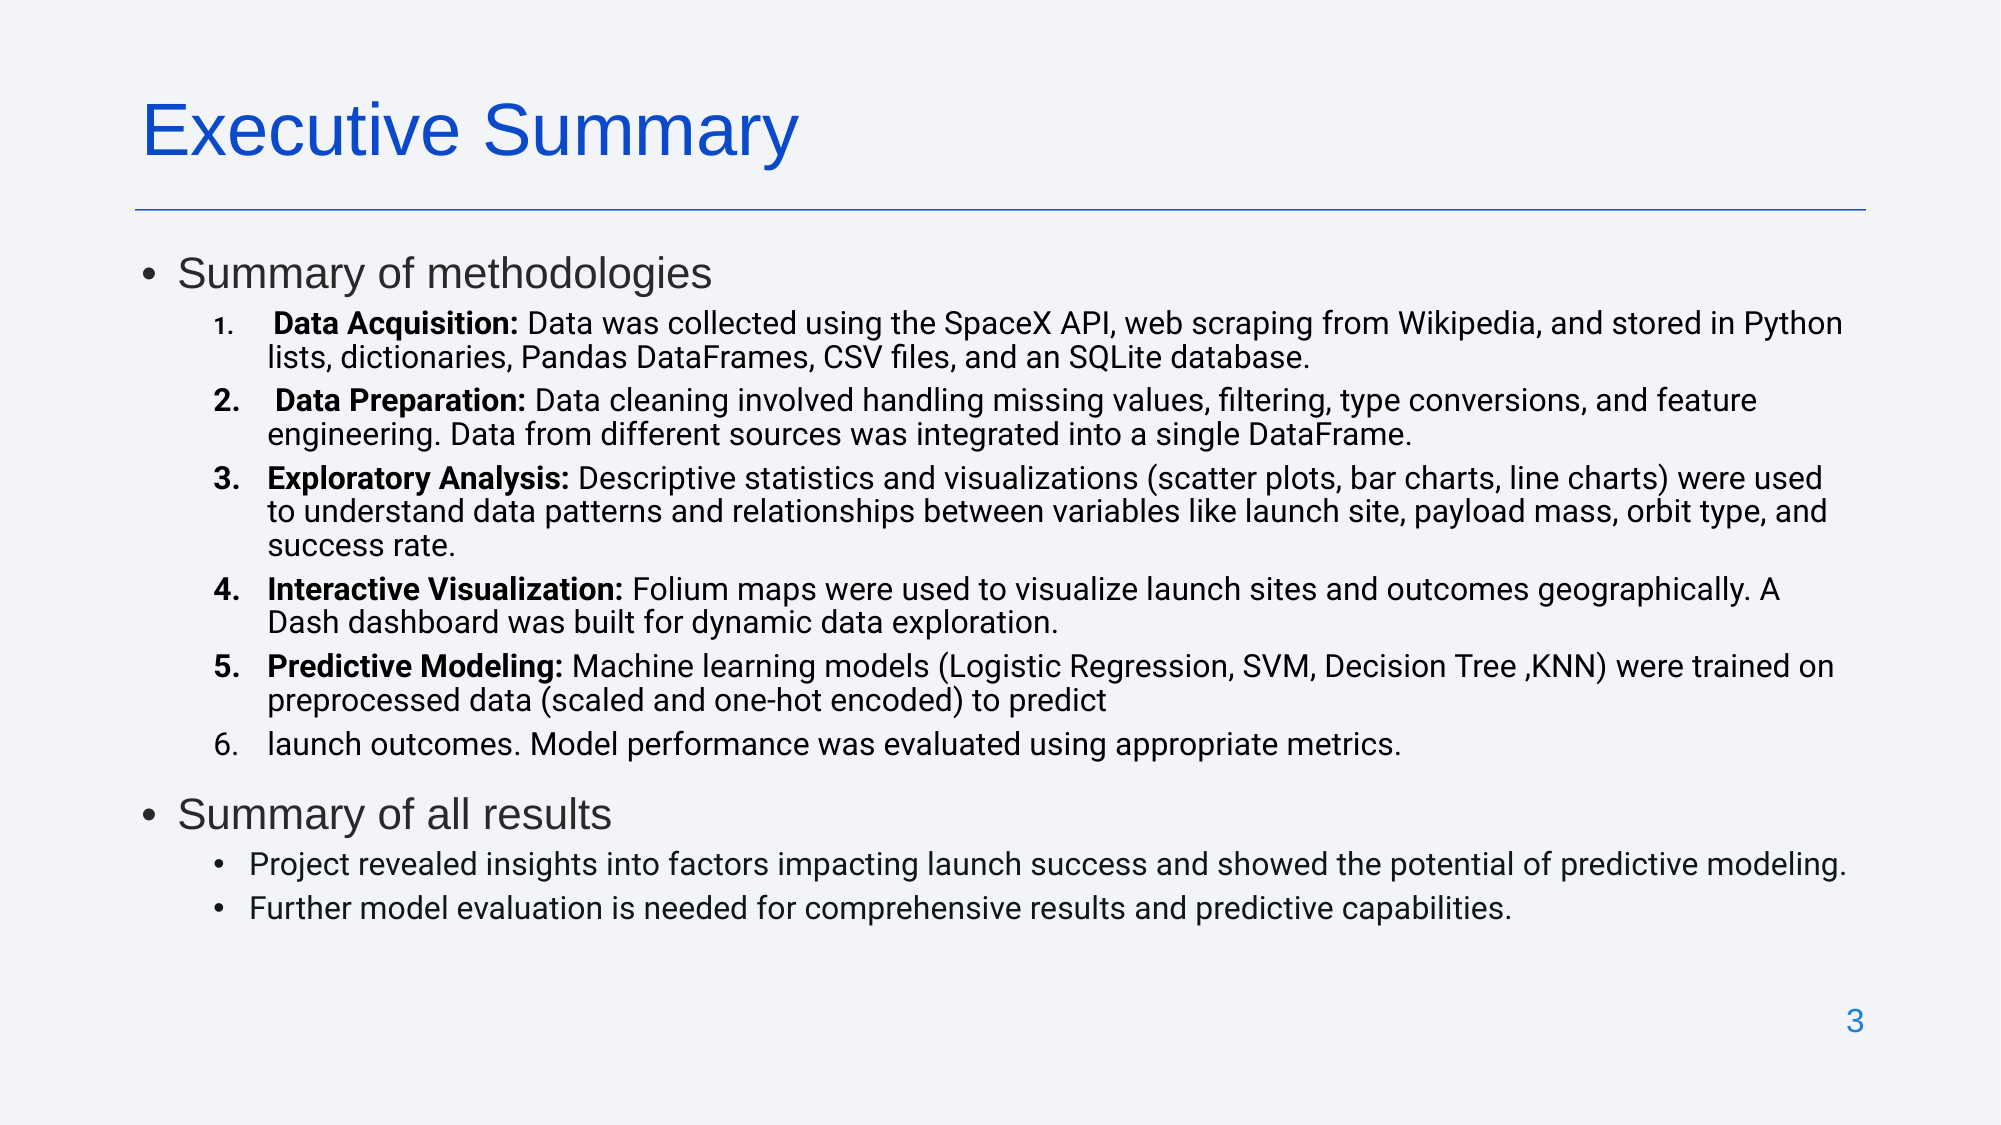

Executive Summary
Summary of methodologies
 Data Acquisition: Data was collected using the SpaceX API, web scraping from Wikipedia, and stored in Python lists, dictionaries, Pandas DataFrames, CSV files, and an SQLite database.
 Data Preparation: Data cleaning involved handling missing values, filtering, type conversions, and feature engineering. Data from different sources was integrated into a single DataFrame.
Exploratory Analysis: Descriptive statistics and visualizations (scatter plots, bar charts, line charts) were used to understand data patterns and relationships between variables like launch site, payload mass, orbit type, and success rate.
Interactive Visualization: Folium maps were used to visualize launch sites and outcomes geographically. A Dash dashboard was built for dynamic data exploration.
Predictive Modeling: Machine learning models (Logistic Regression, SVM, Decision Tree ,KNN) were trained on preprocessed data (scaled and one-hot encoded) to predict
launch outcomes. Model performance was evaluated using appropriate metrics.
Summary of all results
Project revealed insights into factors impacting launch success and showed the potential of predictive modeling.
Further model evaluation is needed for comprehensive results and predictive capabilities.

3